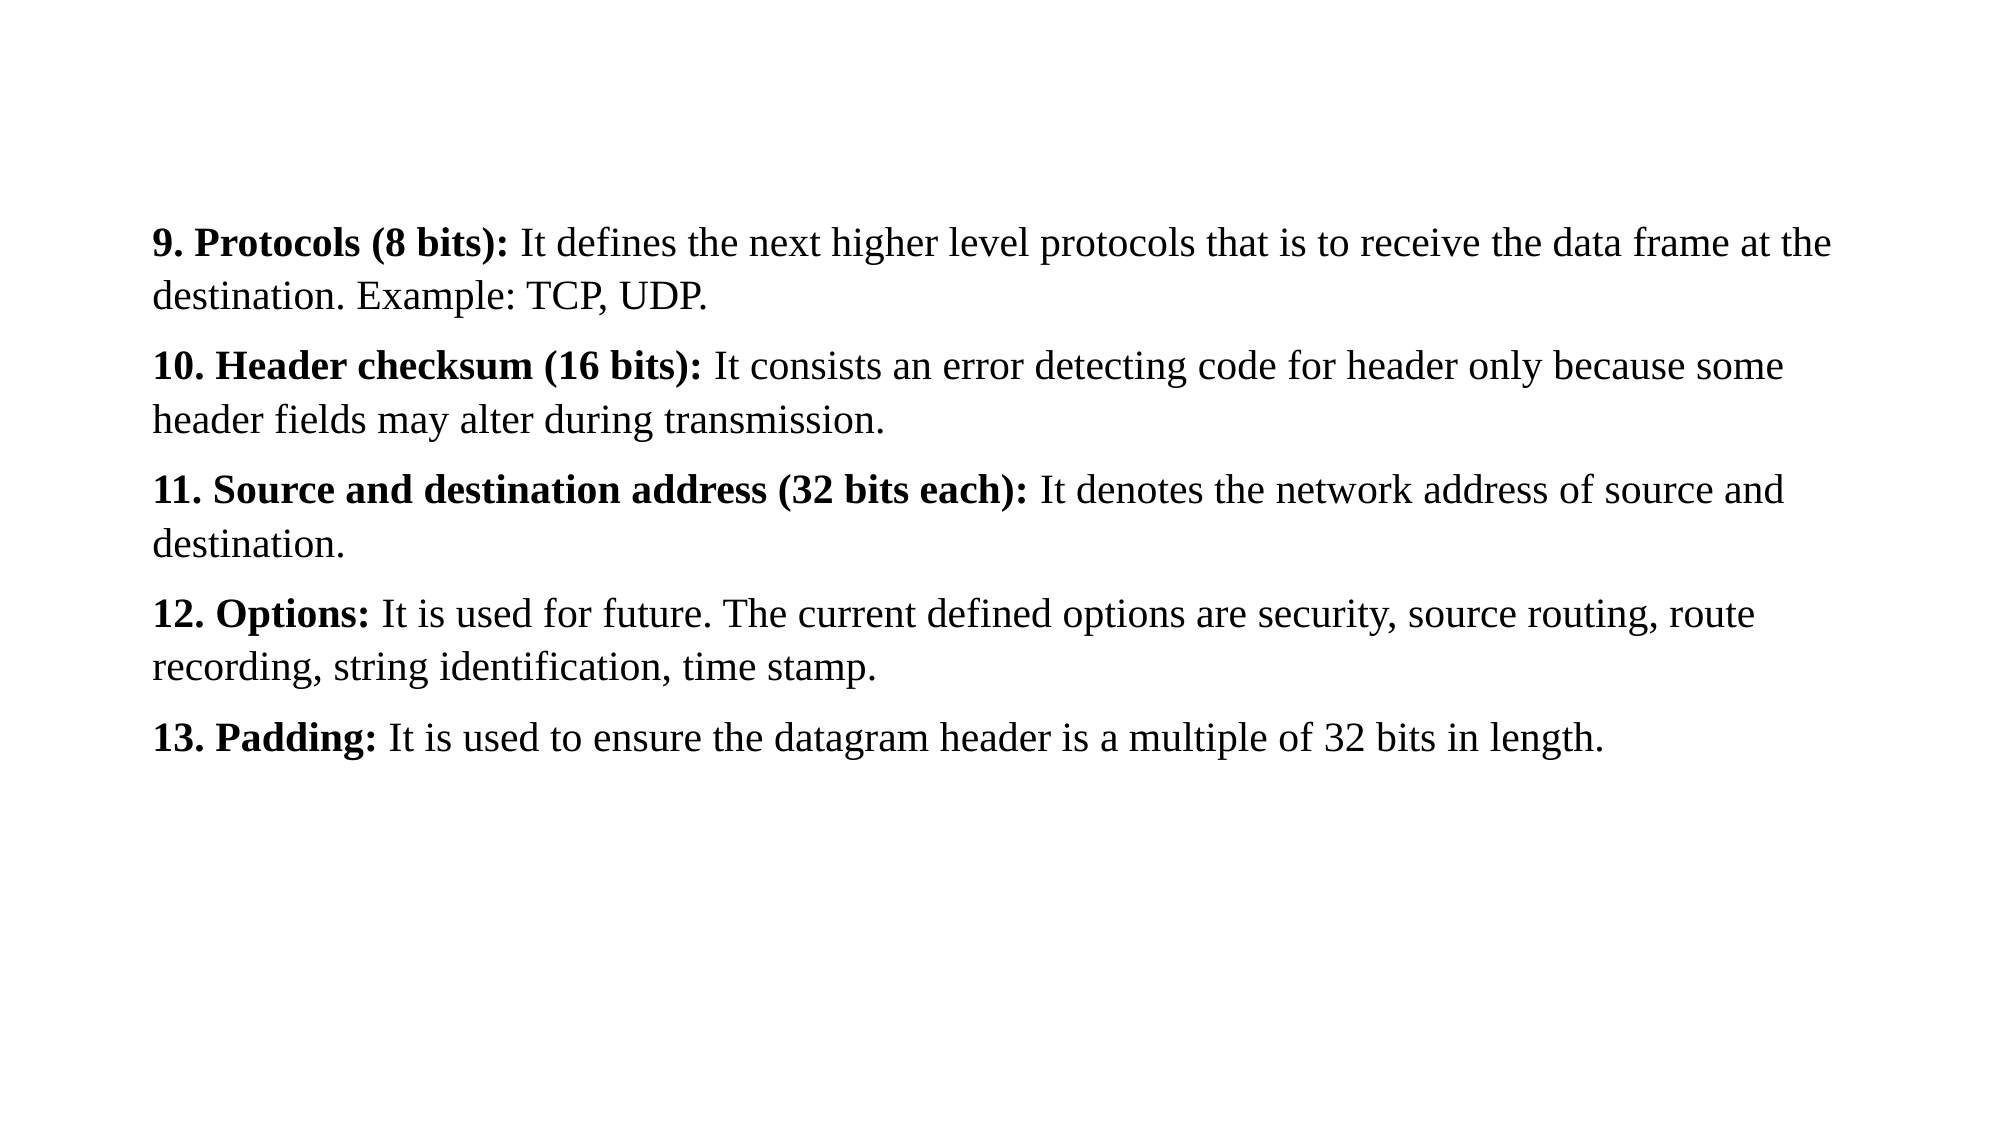

#
9. Protocols (8 bits): It defines the next higher level protocols that is to receive the data frame at the destination. Example: TCP, UDP.
10. Header checksum (16 bits): It consists an error detecting code for header only because some header fields may alter during transmission.
11. Source and destination address (32 bits each): It denotes the network address of source and destination.
12. Options: It is used for future. The current defined options are security, source routing, route recording, string identification, time stamp.
13. Padding: It is used to ensure the datagram header is a multiple of 32 bits in length.